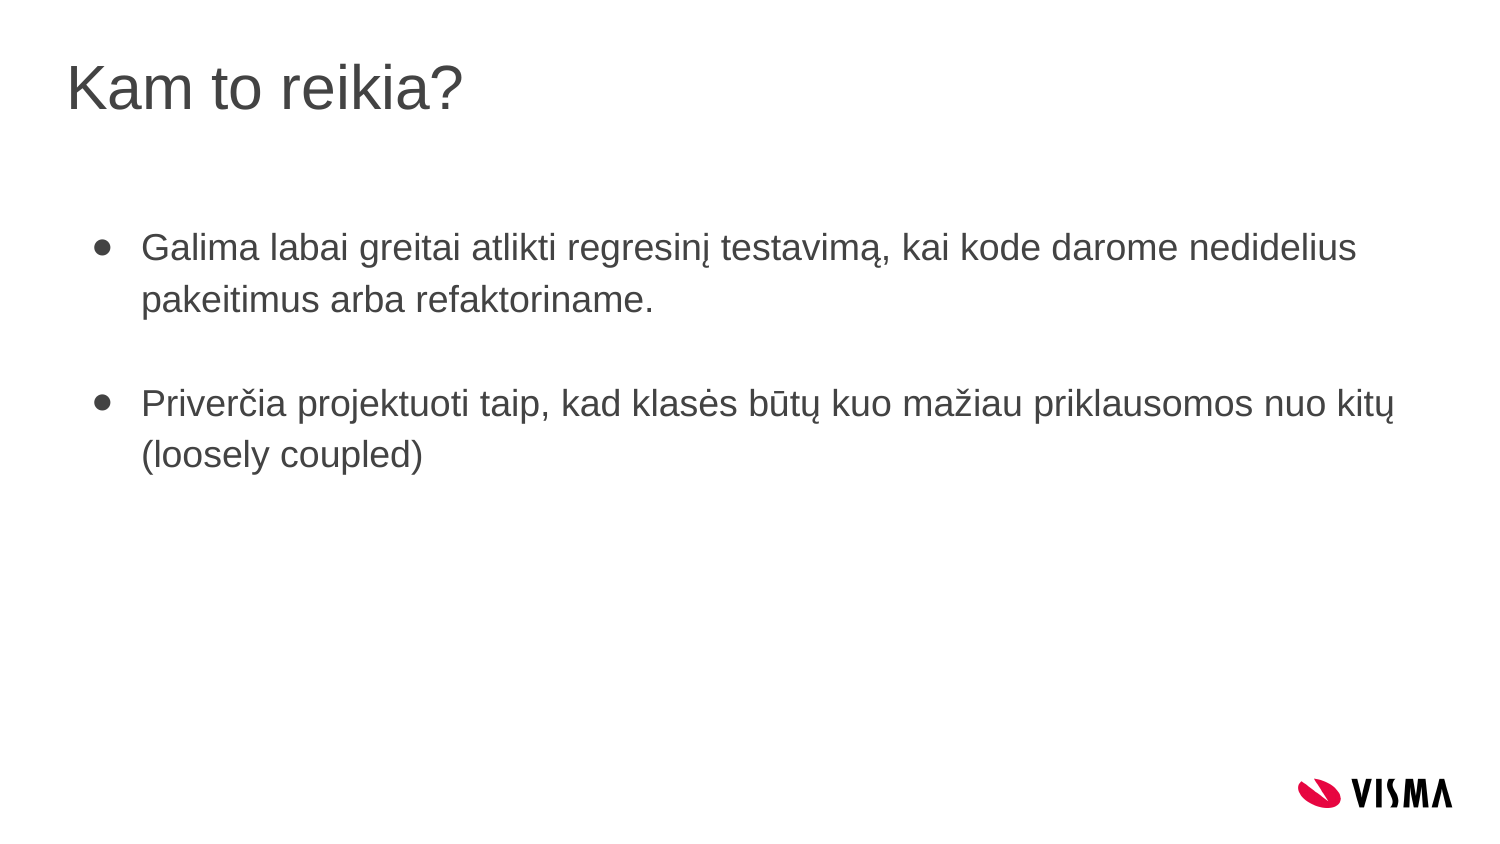

# Kam to reikia?
Galima labai greitai atlikti regresinį testavimą, kai kode darome nedidelius pakeitimus arba refaktoriname.

Priverčia projektuoti taip, kad klasės būtų kuo mažiau priklausomos nuo kitų (loosely coupled)